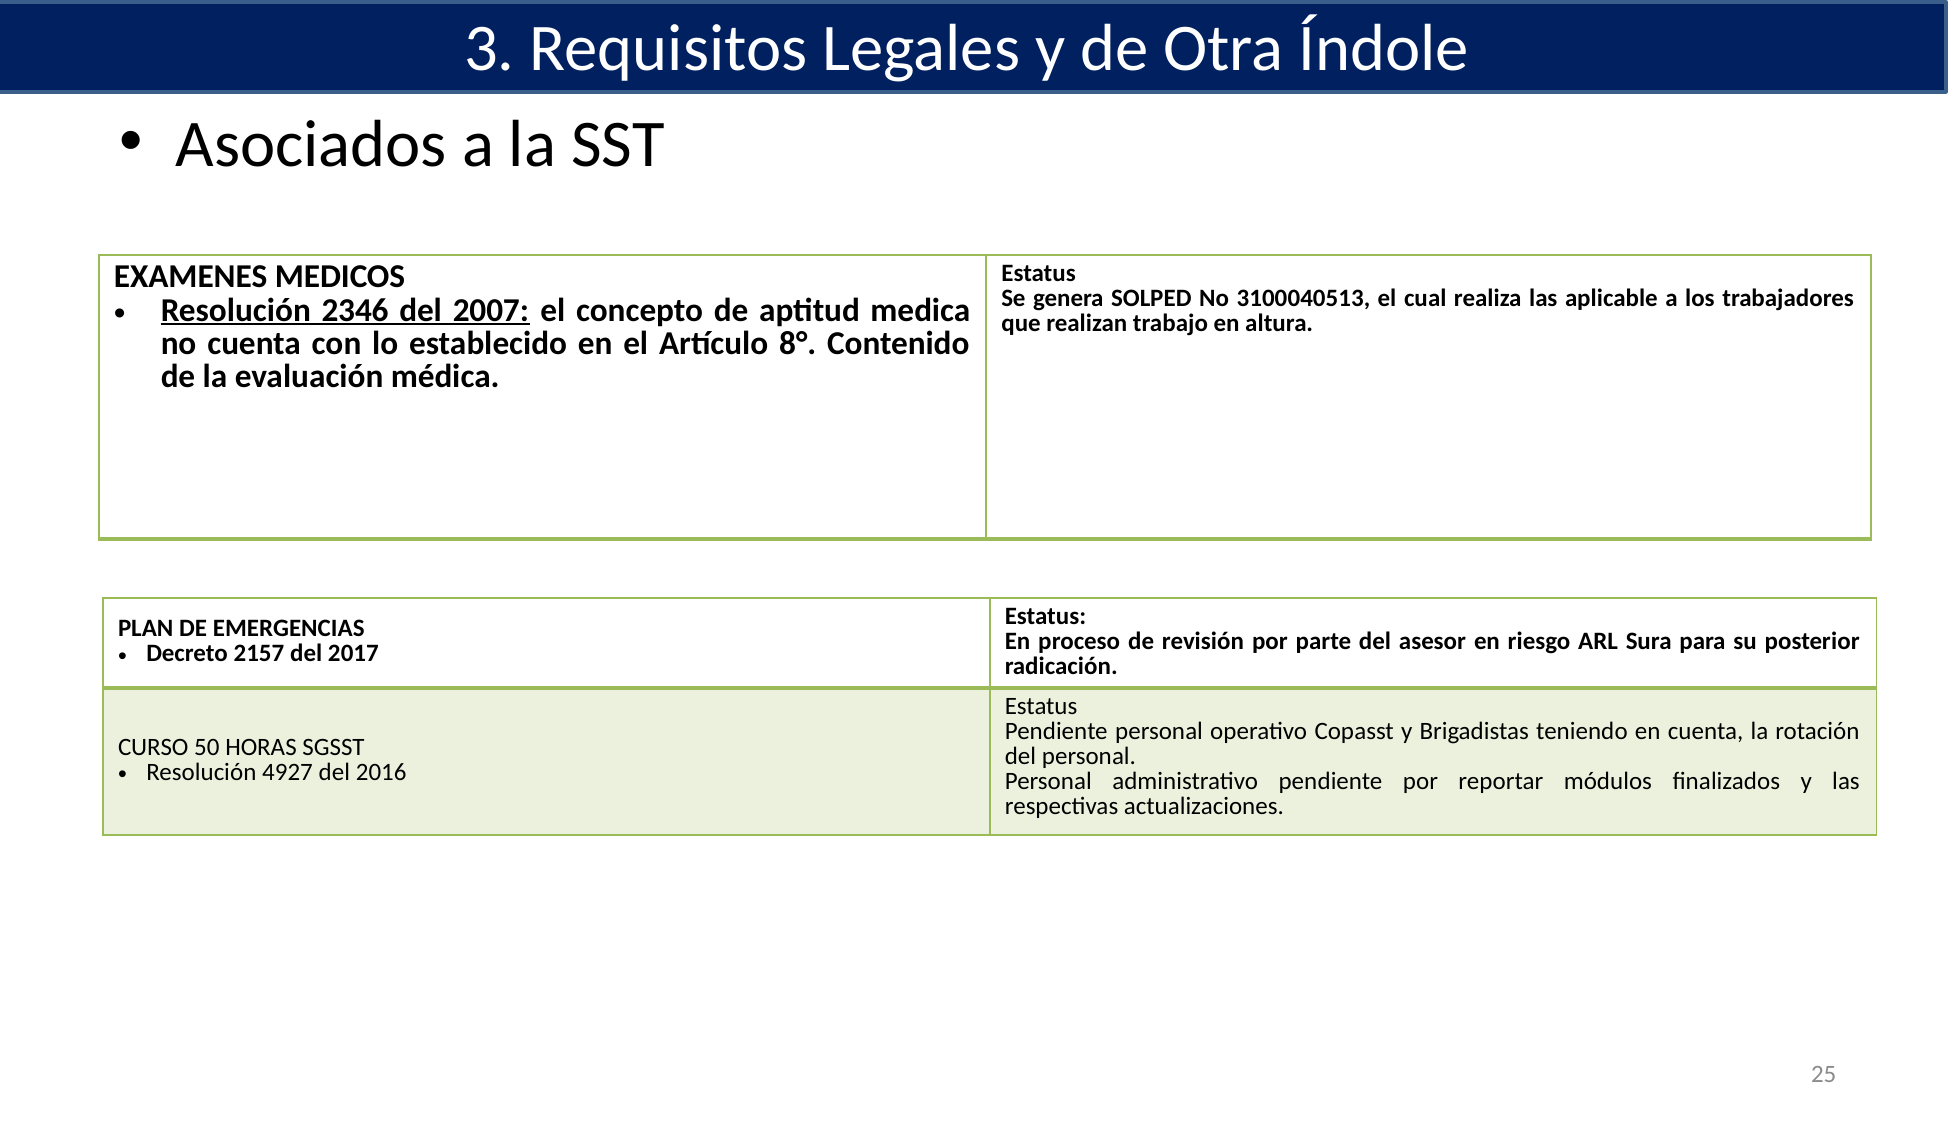

3. Requisitos Legales y de Otra Índole

Asociados a la SST
| EXAMENES MEDICOS Resolución 2346 del 2007: el concepto de aptitud medica no cuenta con lo establecido en el Artículo 8°. Contenido de la evaluación médica. | Estatus Se genera SOLPED No 3100040513, el cual realiza las aplicable a los trabajadores que realizan trabajo en altura. |
| --- | --- |
| PLAN DE EMERGENCIAS Decreto 2157 del 2017 | Estatus: En proceso de revisión por parte del asesor en riesgo ARL Sura para su posterior radicación. |
| --- | --- |
| CURSO 50 HORAS SGSST Resolución 4927 del 2016 | Estatus Pendiente personal operativo Copasst y Brigadistas teniendo en cuenta, la rotación del personal. Personal administrativo pendiente por reportar módulos finalizados y las respectivas actualizaciones. |
25